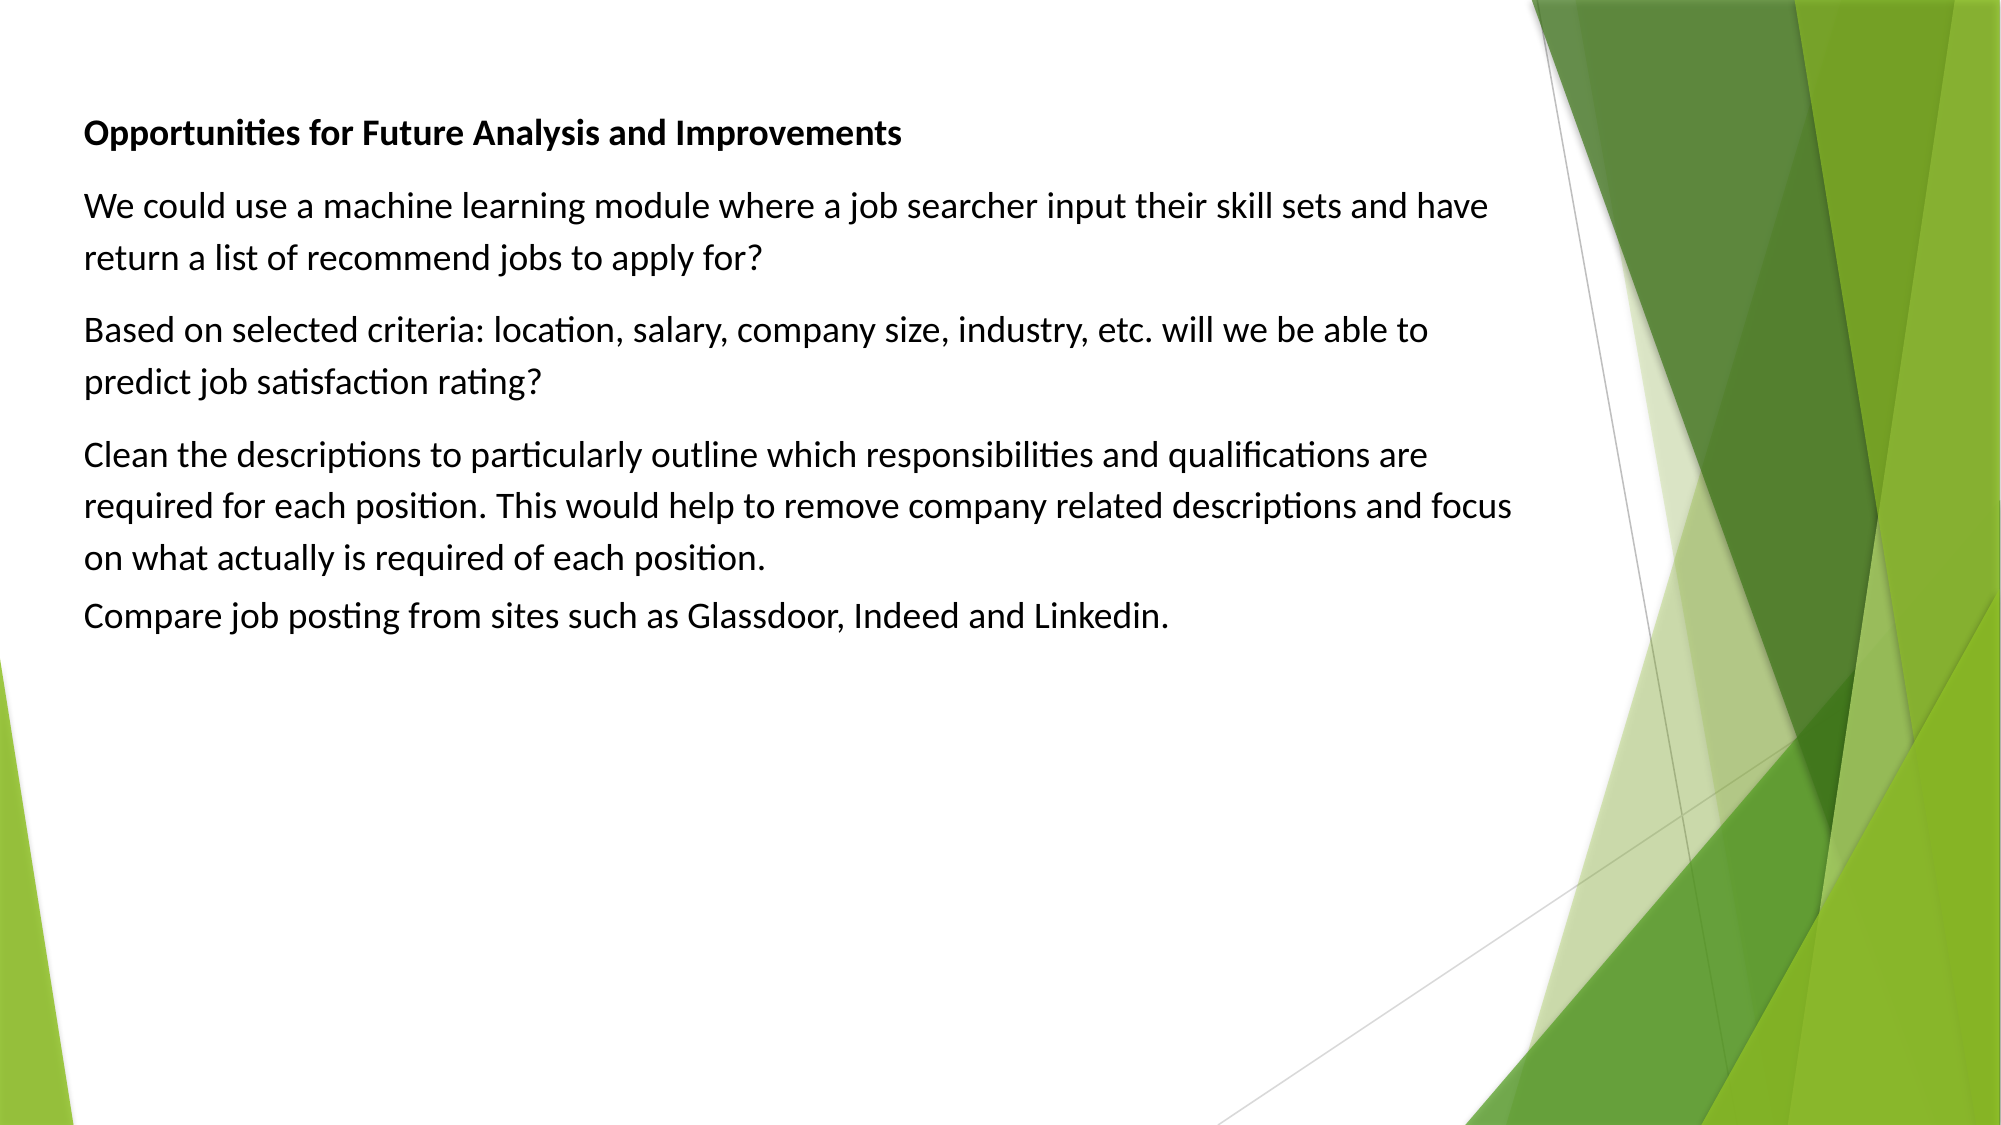

Opportunities for Future Analysis and Improvements
We could use a machine learning module where a job searcher input their skill sets and have return a list of recommend jobs to apply for?
Based on selected criteria: location, salary, company size, industry, etc. will we be able to predict job satisfaction rating?
Clean the descriptions to particularly outline which responsibilities and qualifications are required for each position. This would help to remove company related descriptions and focus on what actually is required of each position.
Compare job posting from sites such as Glassdoor, Indeed and Linkedin.